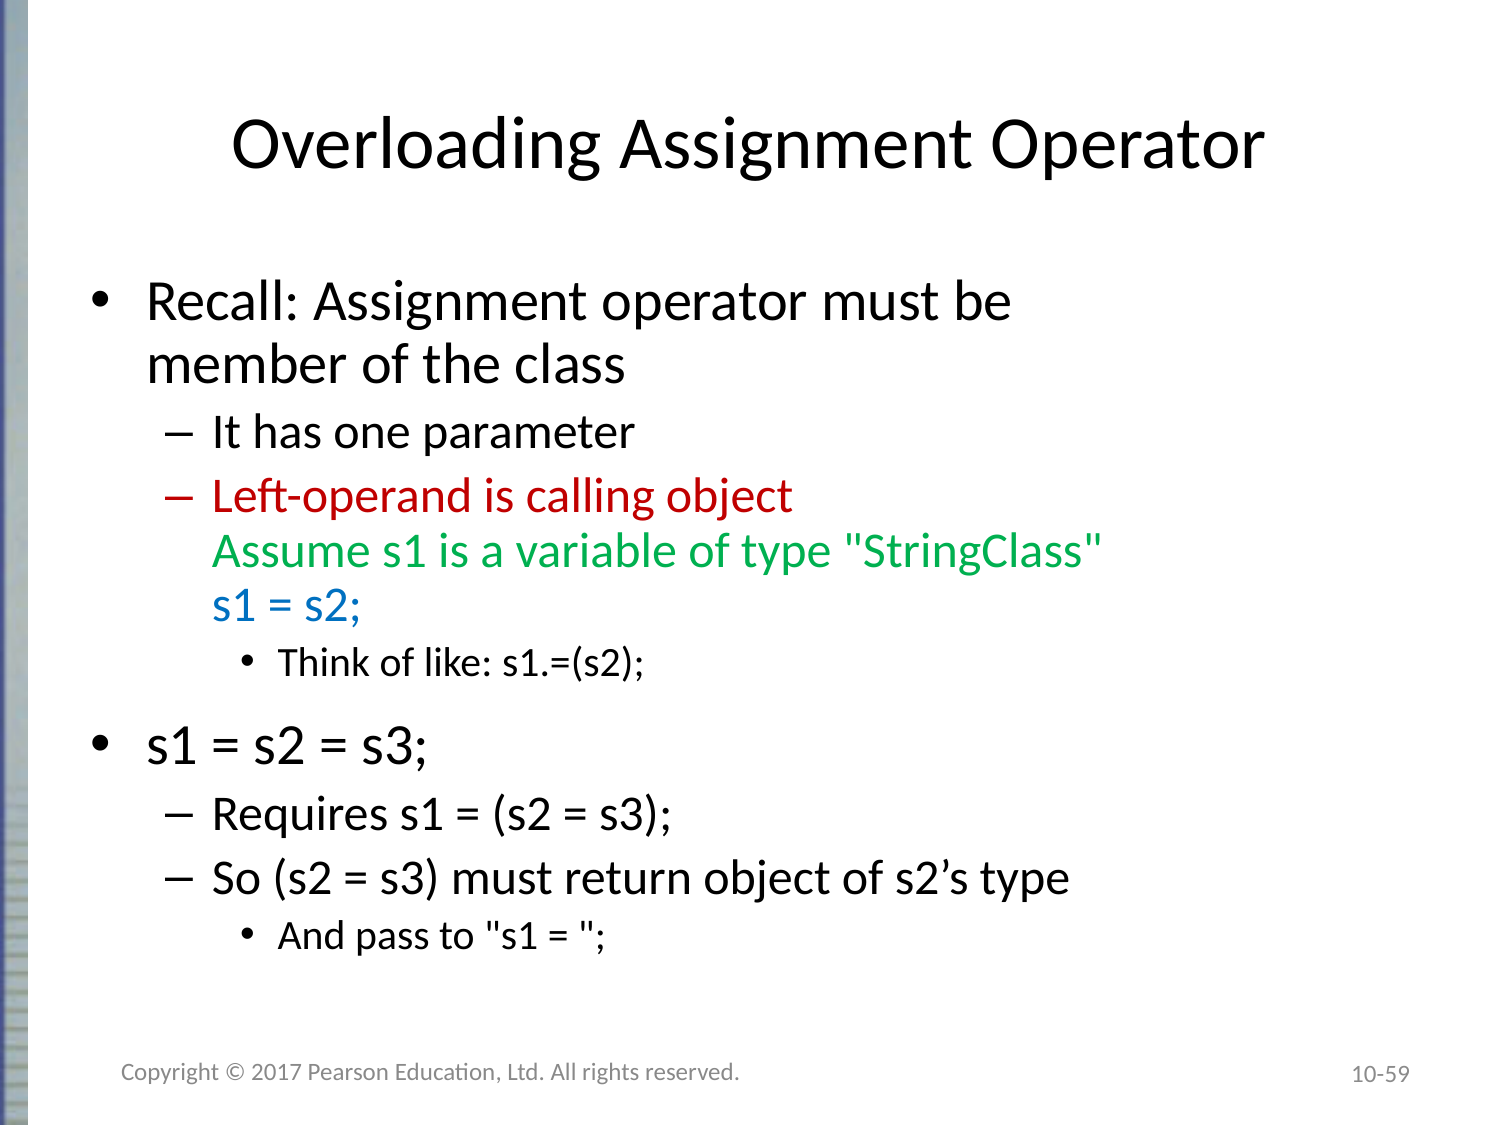

# Overloading Assignment Operator
Recall: Assignment operator must be
member of the class
It has one parameter
Left-operand is calling object
Assume s1 is a variable of type "StringClass"
s1 = s2;
Think of like: s1.=(s2);
s1 = s2 = s3;
Requires s1 = (s2 = s3);
So (s2 = s3) must return object of s2’s type
And pass to "s1 = ";
Copyright © 2017 Pearson Education, Ltd. All rights reserved.
10-59